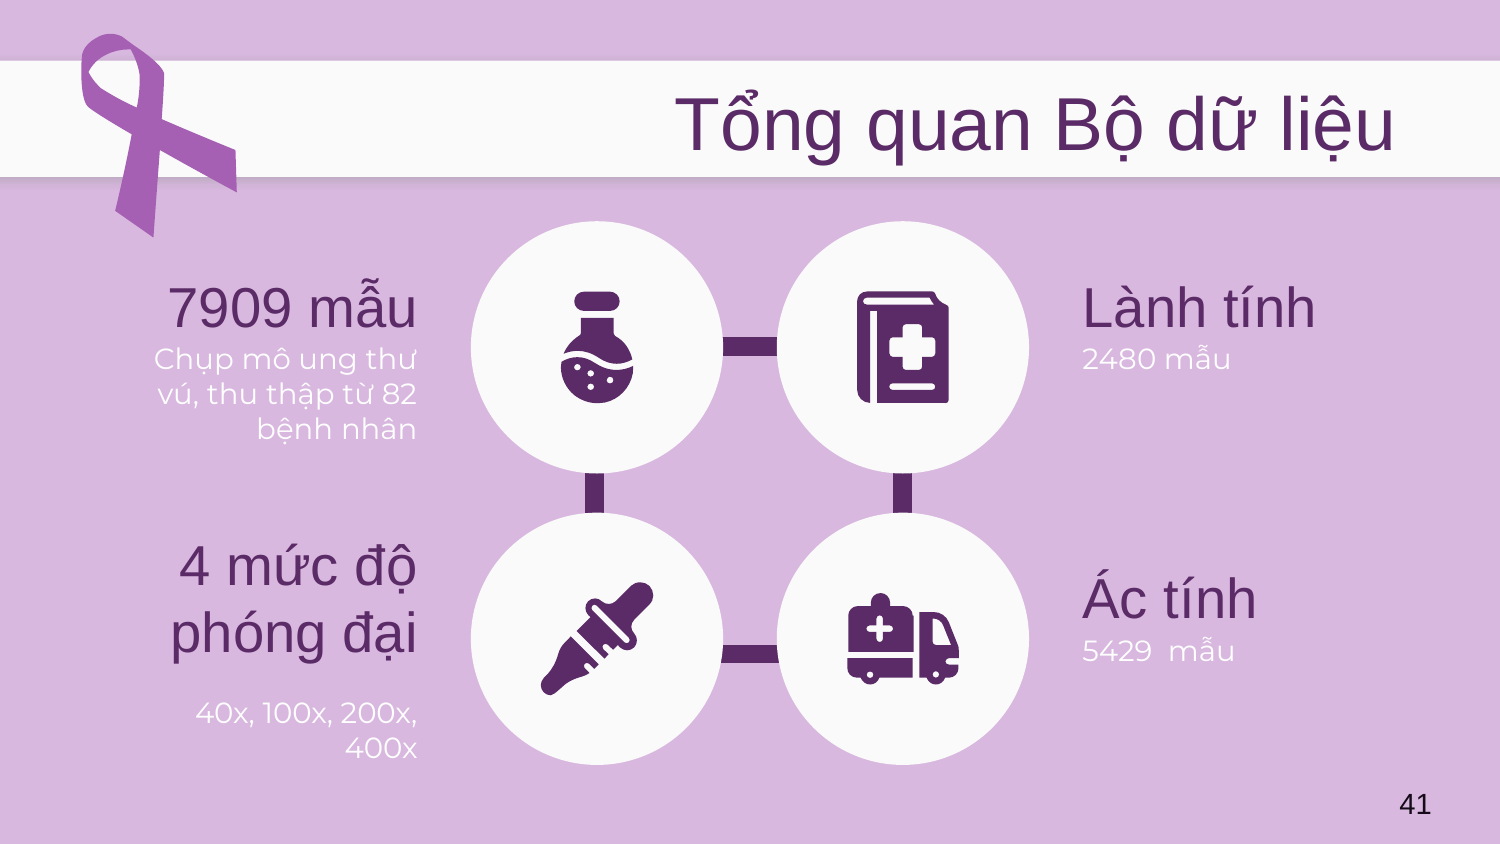

# Tổng quan Bộ dữ liệu

7909 mẫu
Lành tính

Chụp mô ung thư vú, thu thập từ 82 bệnh nhân
2480 mẫu

4 mức độ phóng đại
Ác tính

5429  mẫu
40x, 100x, 200x, 400x
41